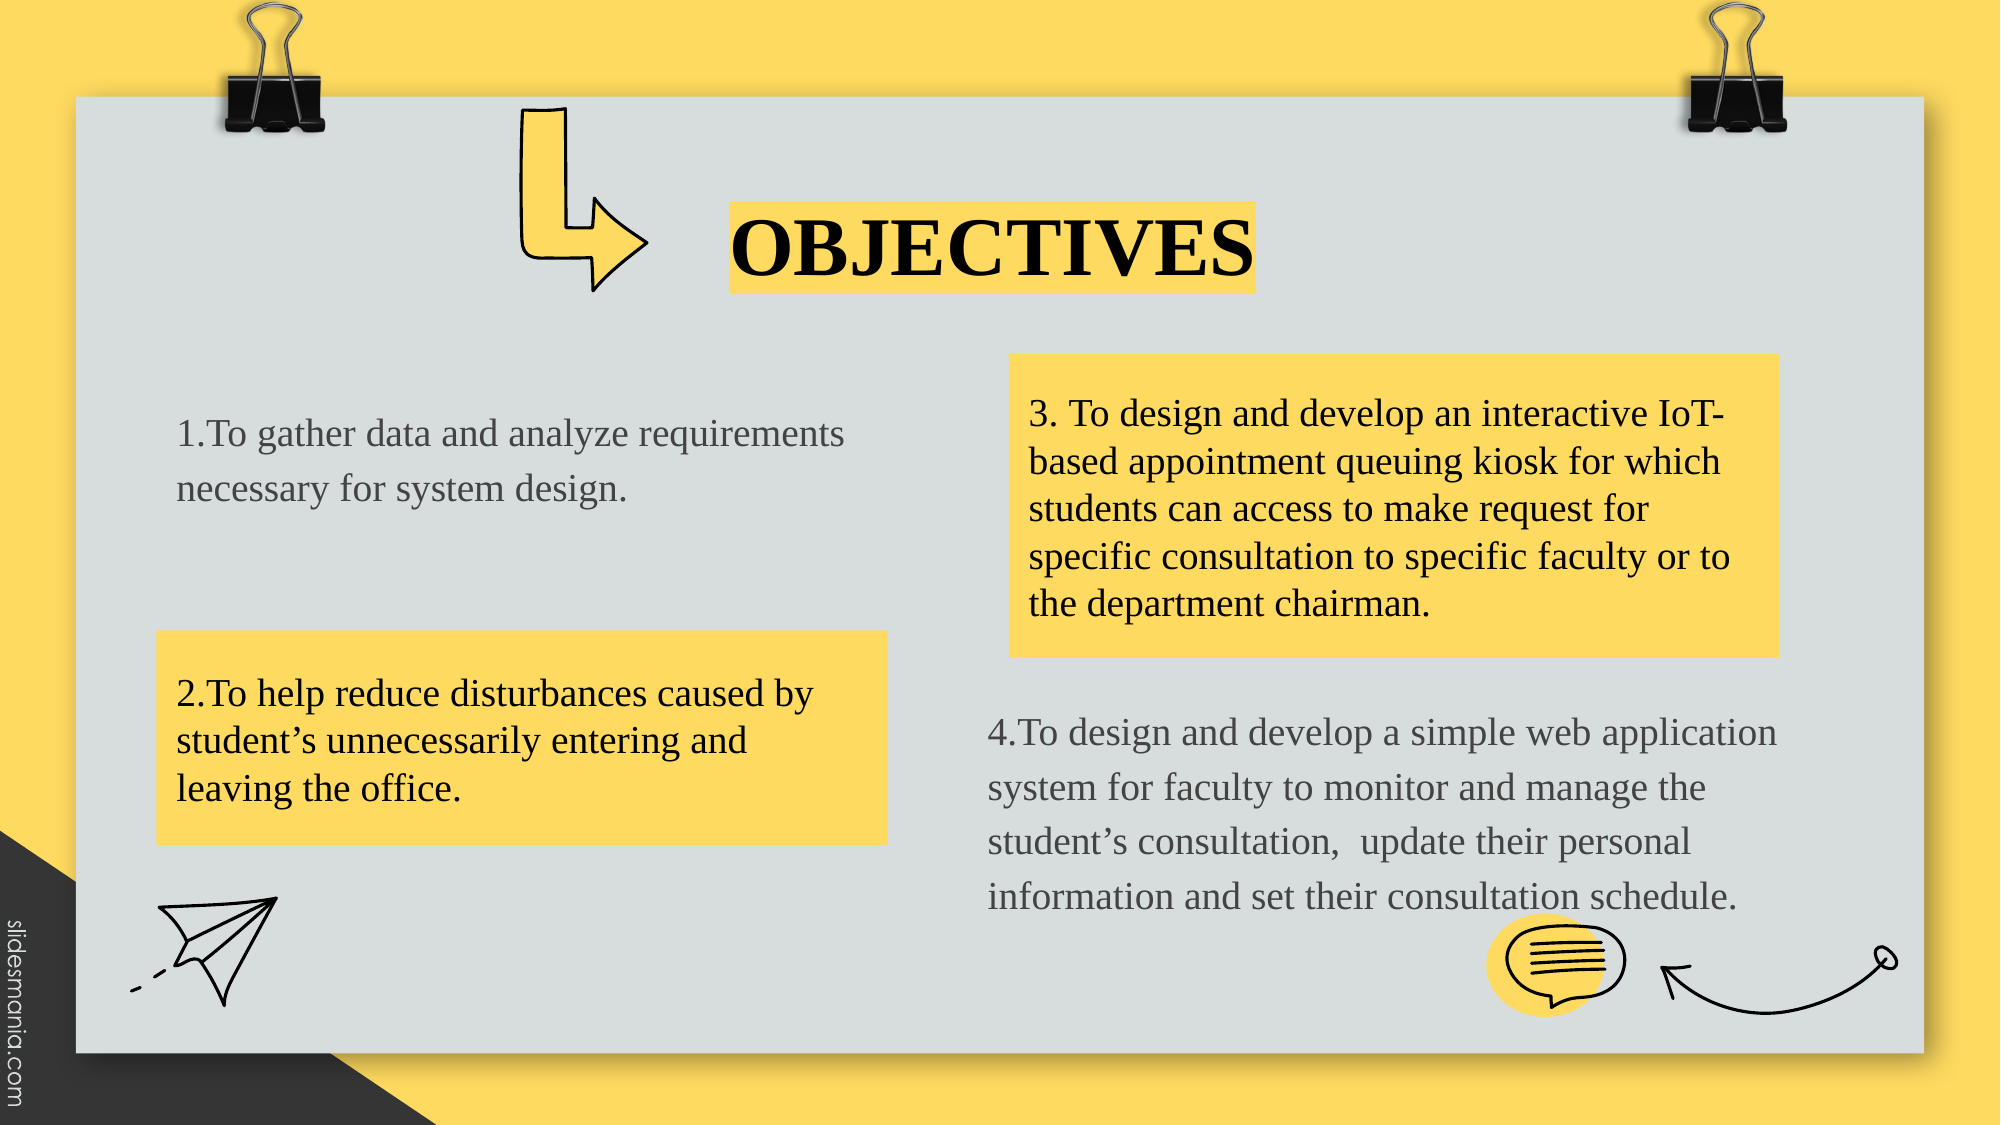

OBJECTIVES
3. To design and develop an interactive IoT-based appointment queuing kiosk for which students can access to make request for specific consultation to specific faculty or to the department chairman.
1.To gather data and analyze requirements necessary for system design.

2.To help reduce disturbances caused by student’s unnecessarily entering and leaving the office.
4.To design and develop a simple web application system for faculty to monitor and manage the student’s consultation,  update their personal information and set their consultation schedule.